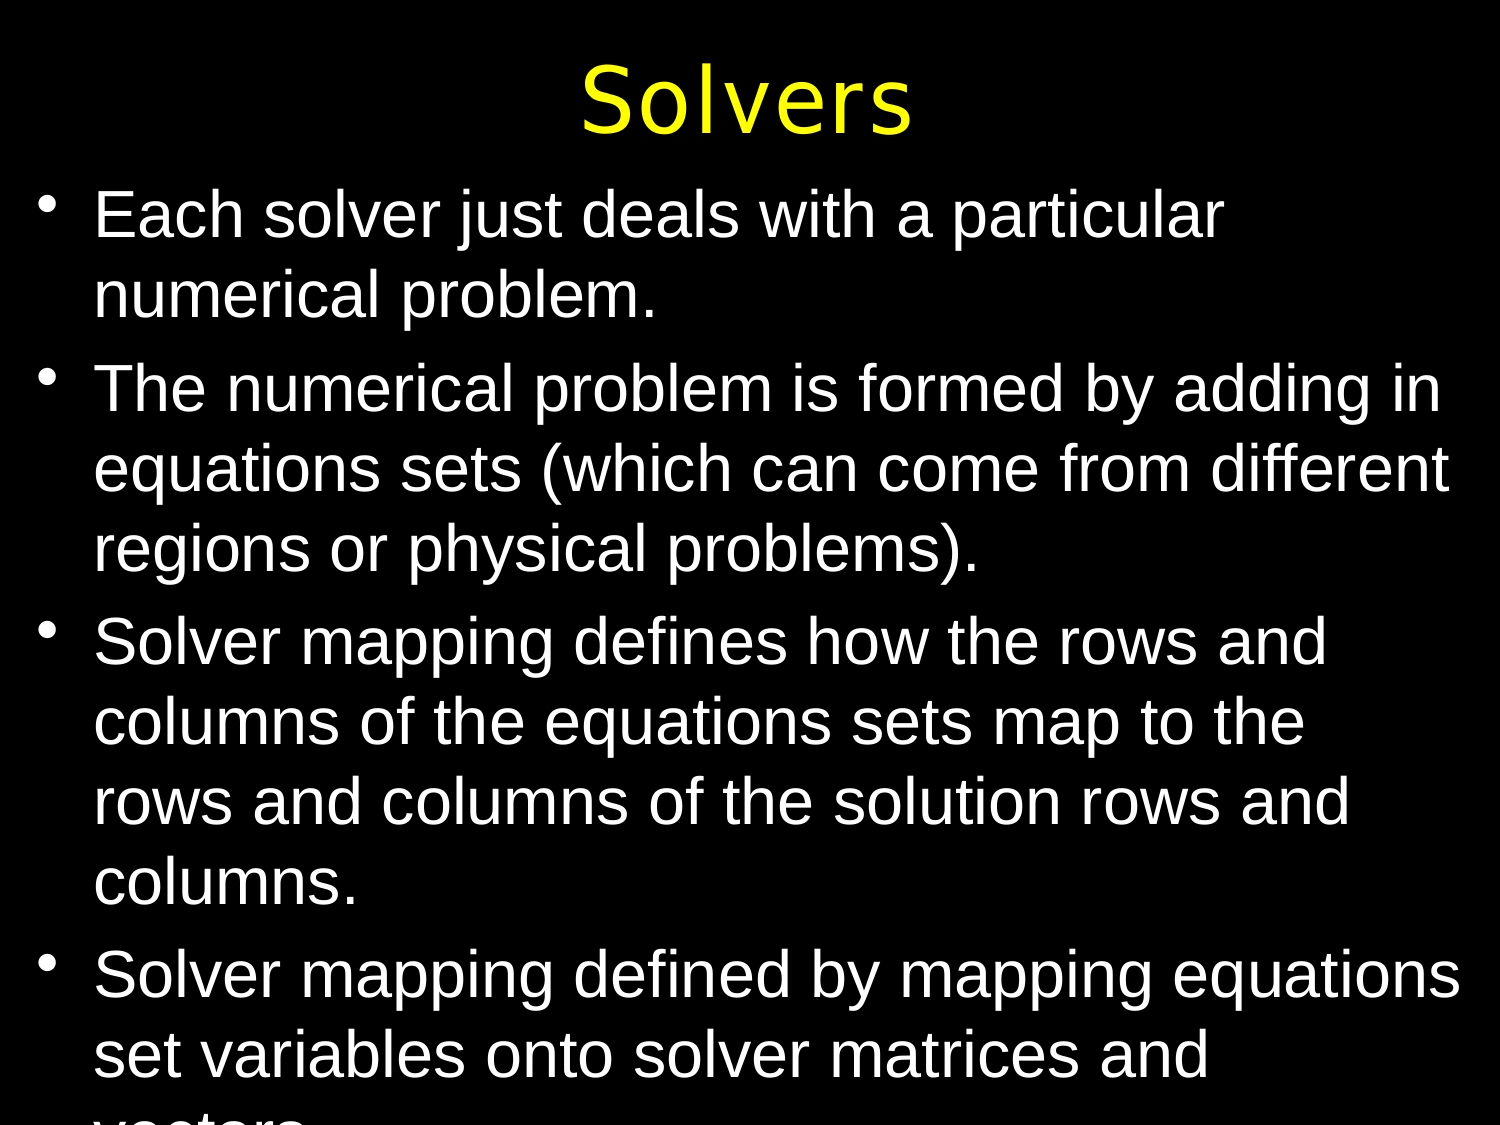

# Solvers
Each solver just deals with a particular numerical problem.
The numerical problem is formed by adding in equations sets (which can come from different regions or physical problems).
Solver mapping defines how the rows and columns of the equations sets map to the rows and columns of the solution rows and columns.
Solver mapping defined by mapping equations set variables onto solver matrices and vectors.